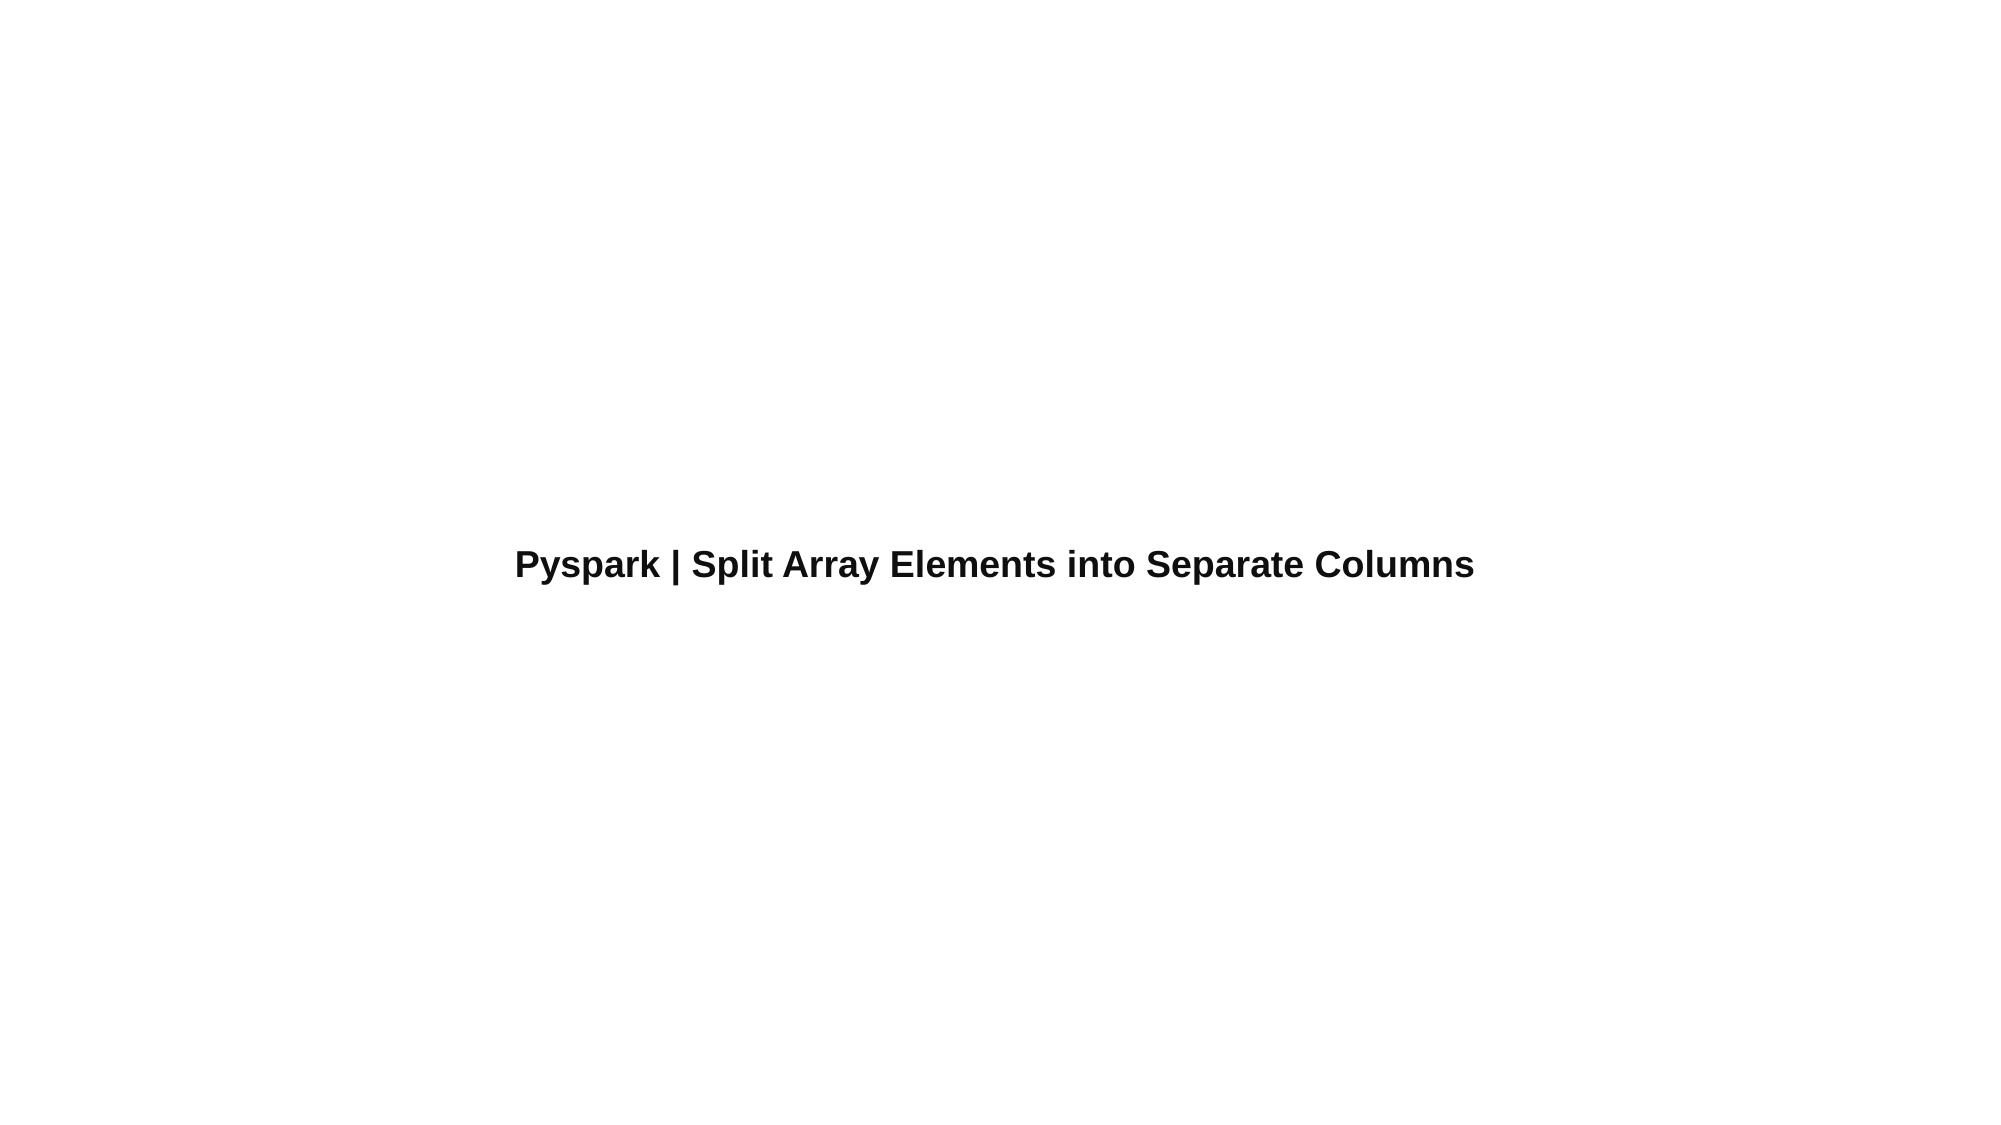

Pyspark | Split Array Elements into Separate Columns